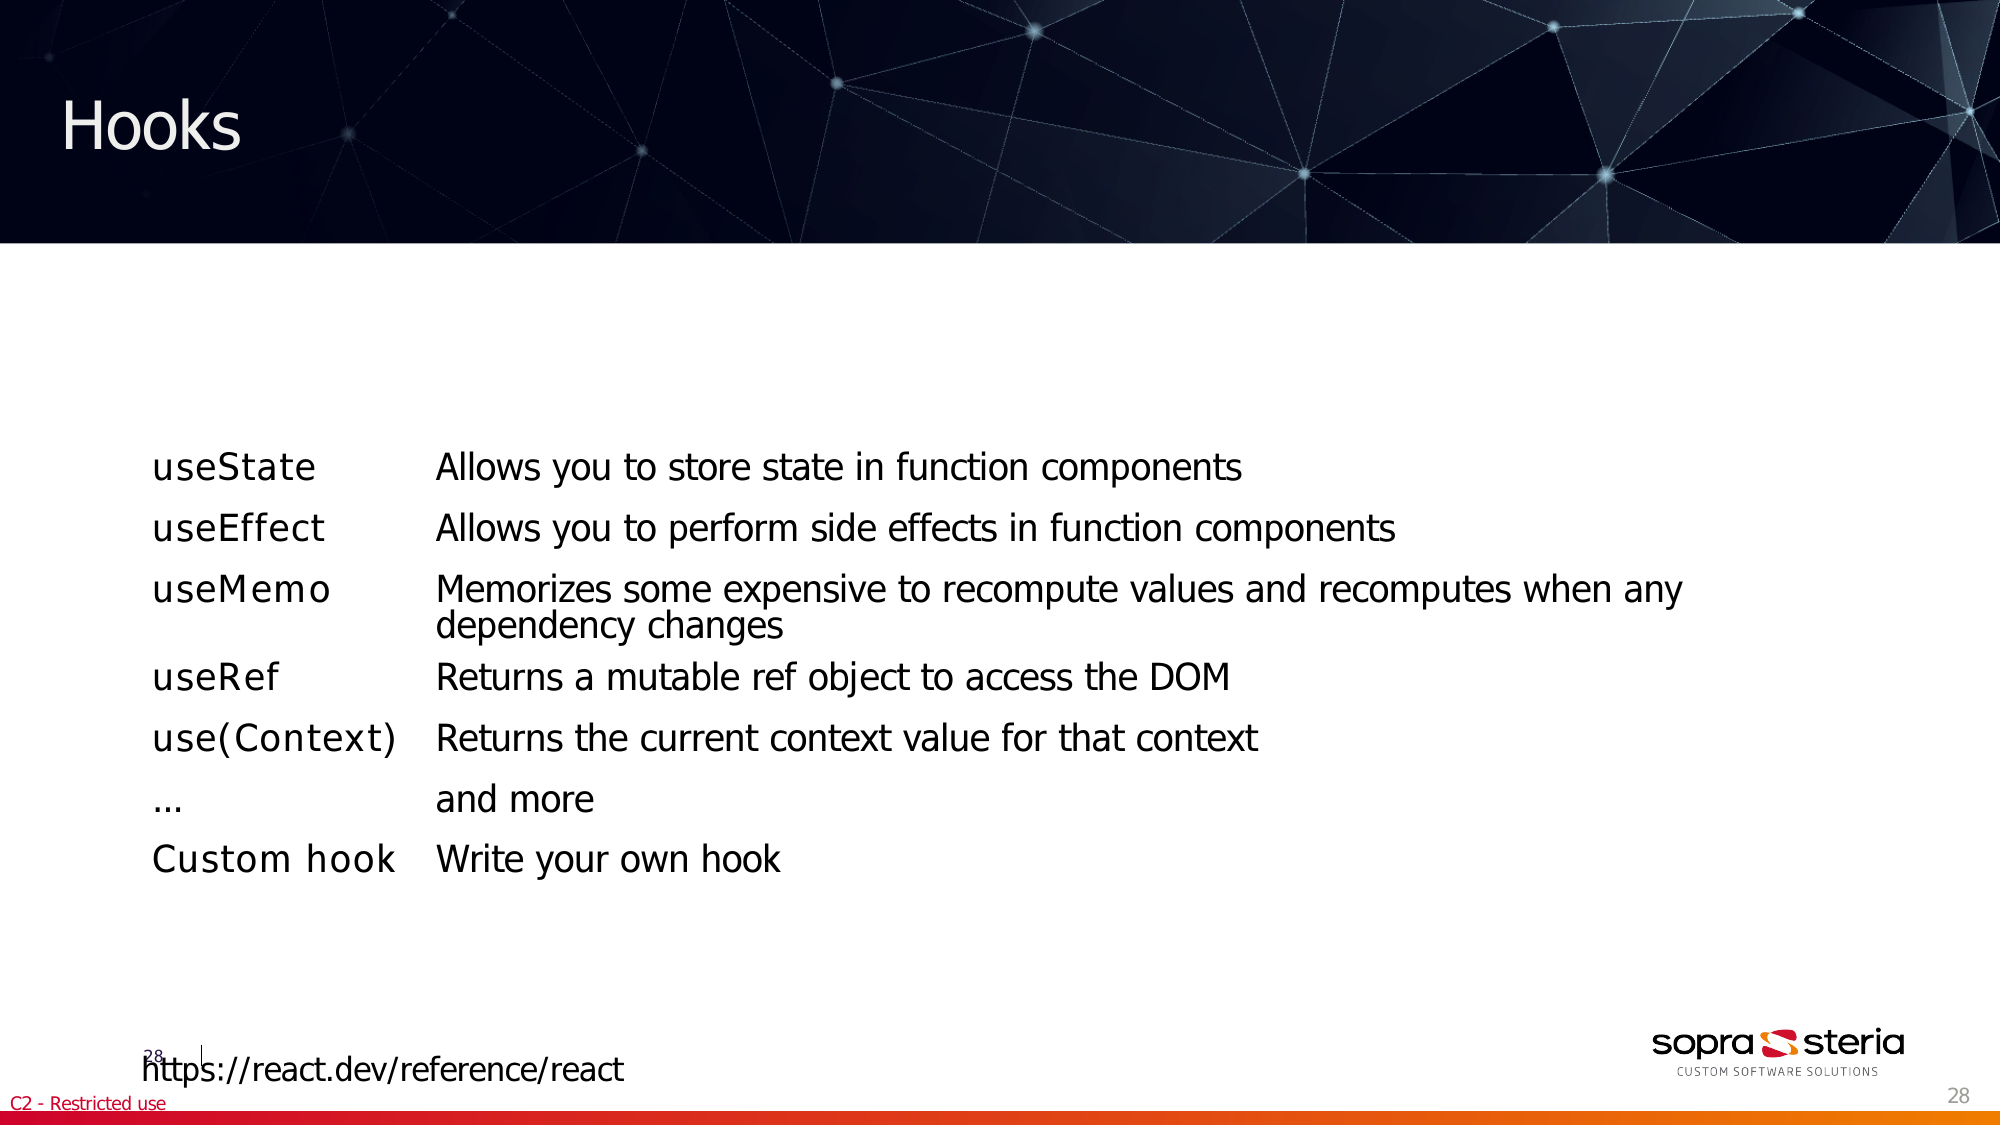

Hooks
| useState | Allows you to store state in function components |
| --- | --- |
| useEffect | Allows you to perform side effects in function components |
| useMemo | Memorizes some expensive to recompute values and recomputes when any dependency changes |
| useRef | Returns a mutable ref object to access the DOM |
| use(Context) | Returns the current context value for that context |
| … | and more |
| Custom hook | Write your own hook |
https://react.dev/reference/react